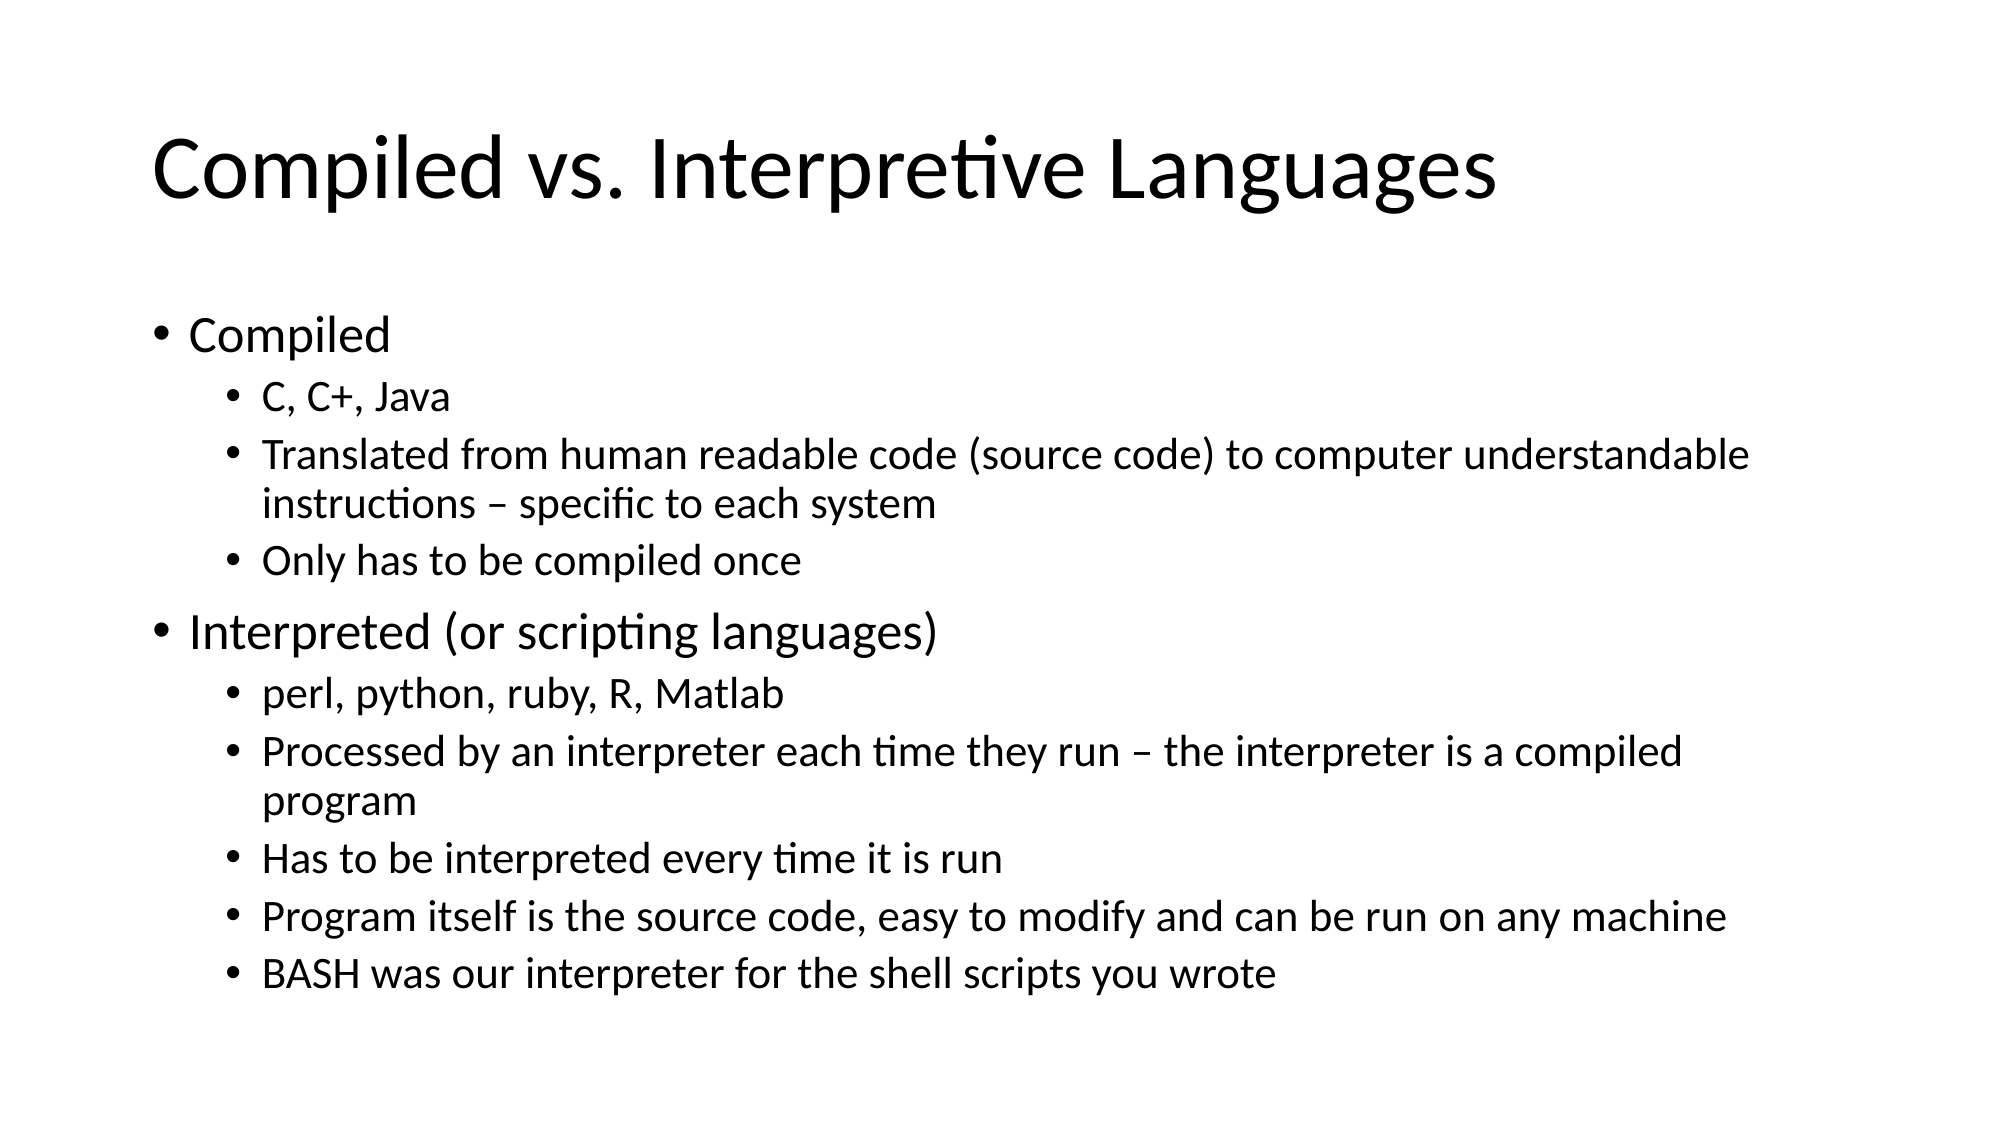

# Compiled vs. Interpretive Languages
Compiled
C, C+, Java
Translated from human readable code (source code) to computer understandable instructions – specific to each system
Only has to be compiled once
Interpreted (or scripting languages)
perl, python, ruby, R, Matlab
Processed by an interpreter each time they run – the interpreter is a compiled program
Has to be interpreted every time it is run
Program itself is the source code, easy to modify and can be run on any machine
BASH was our interpreter for the shell scripts you wrote